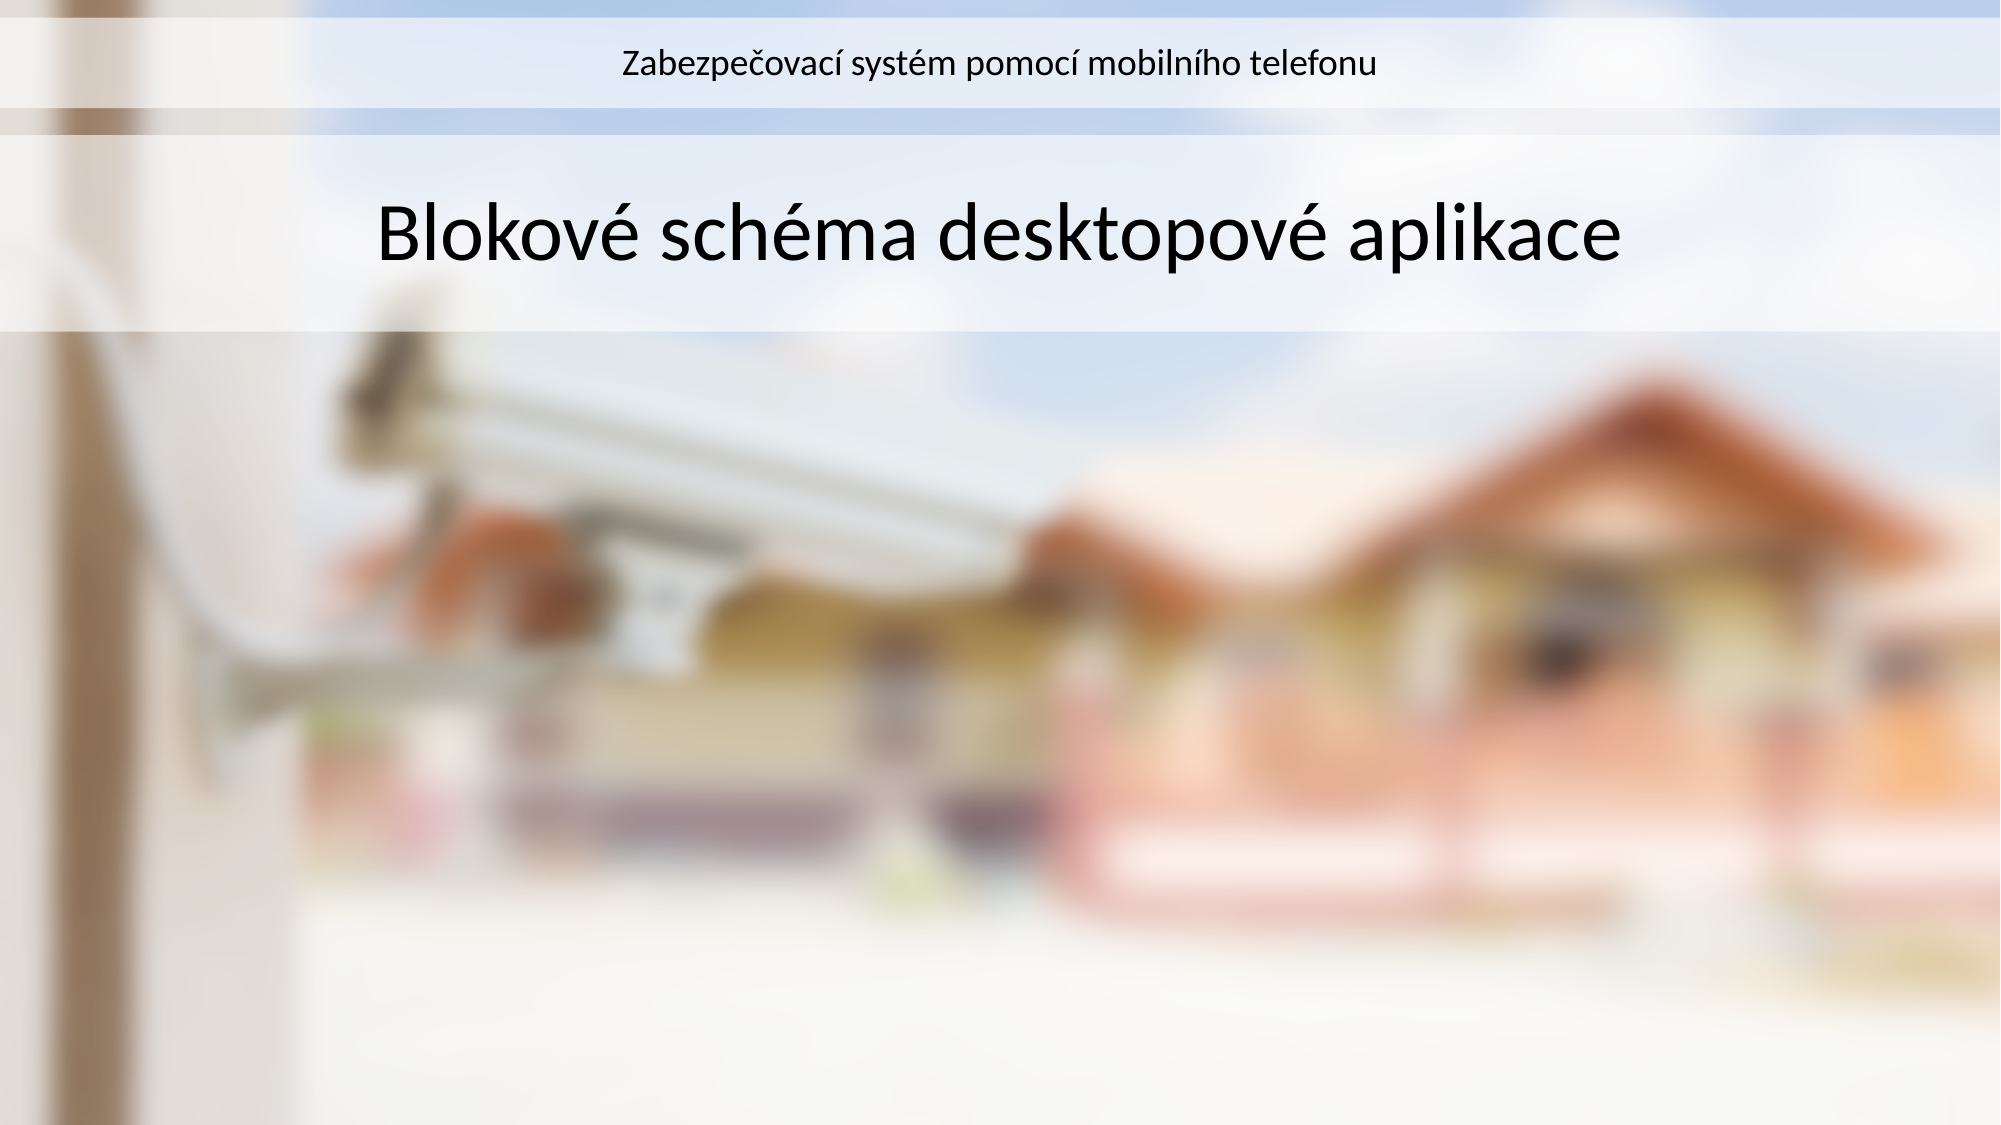

Zabezpečovací systém pomocí mobilního telefonu
Blokové schéma desktopové aplikace